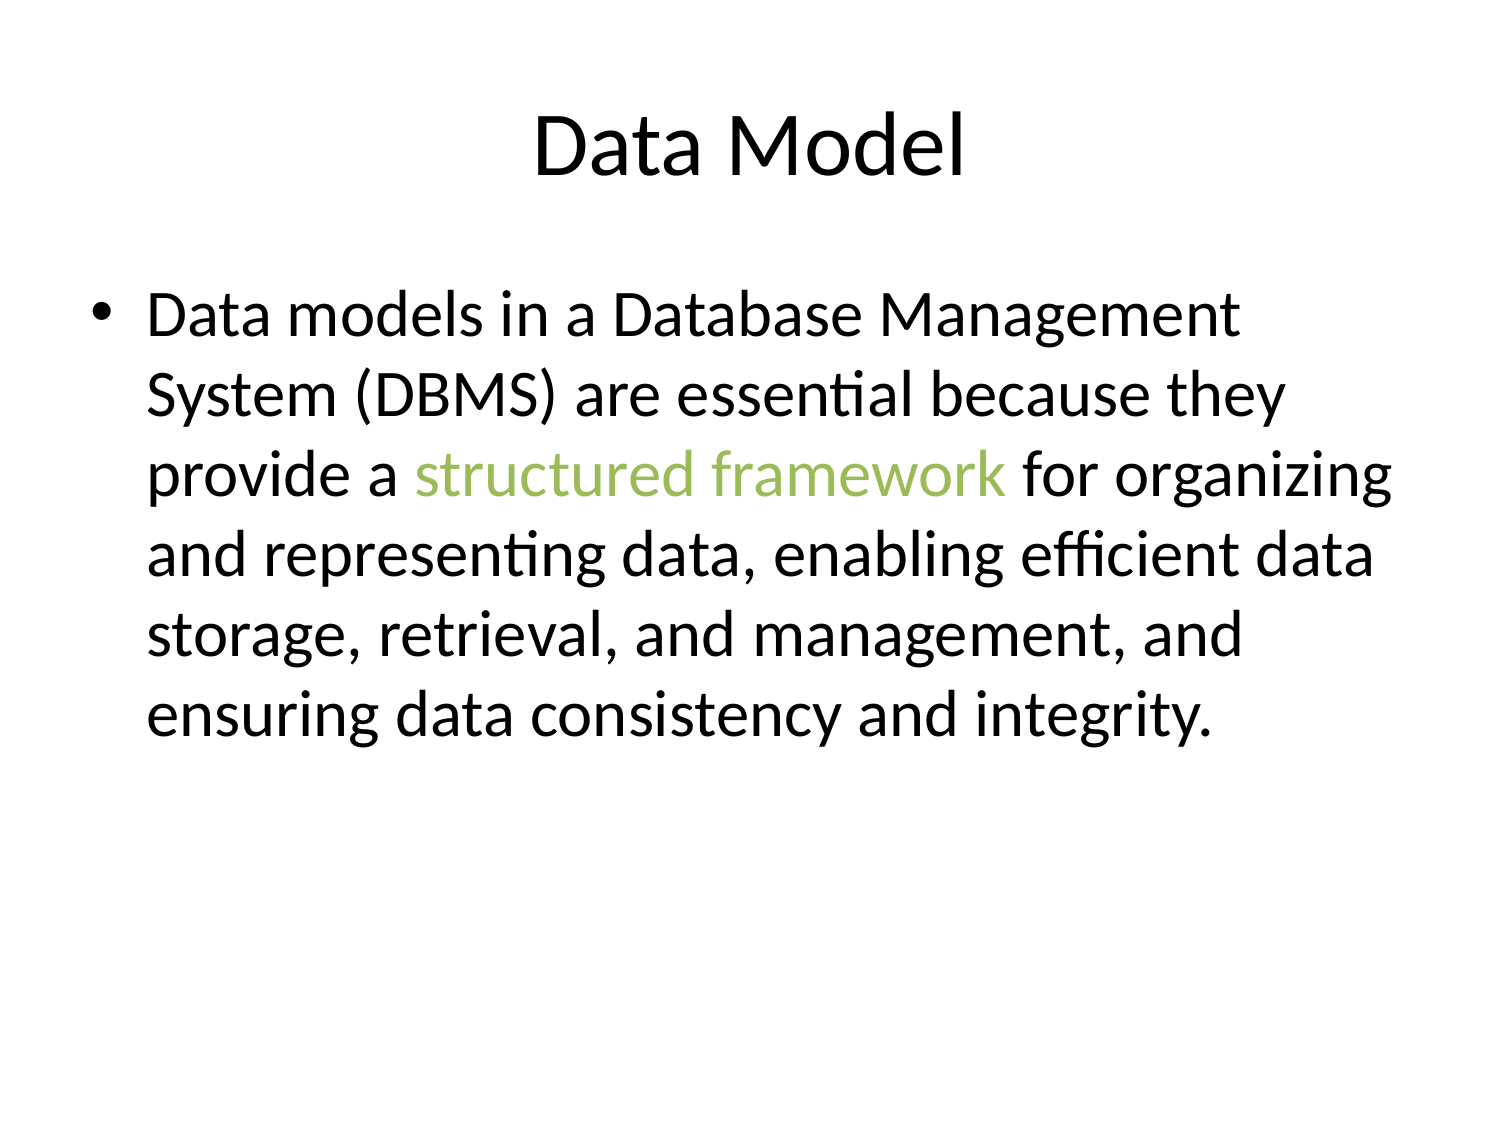

# Data Model
Data models in a Database Management System (DBMS) are essential because they provide a structured framework for organizing and representing data, enabling efficient data storage, retrieval, and management, and ensuring data consistency and integrity.